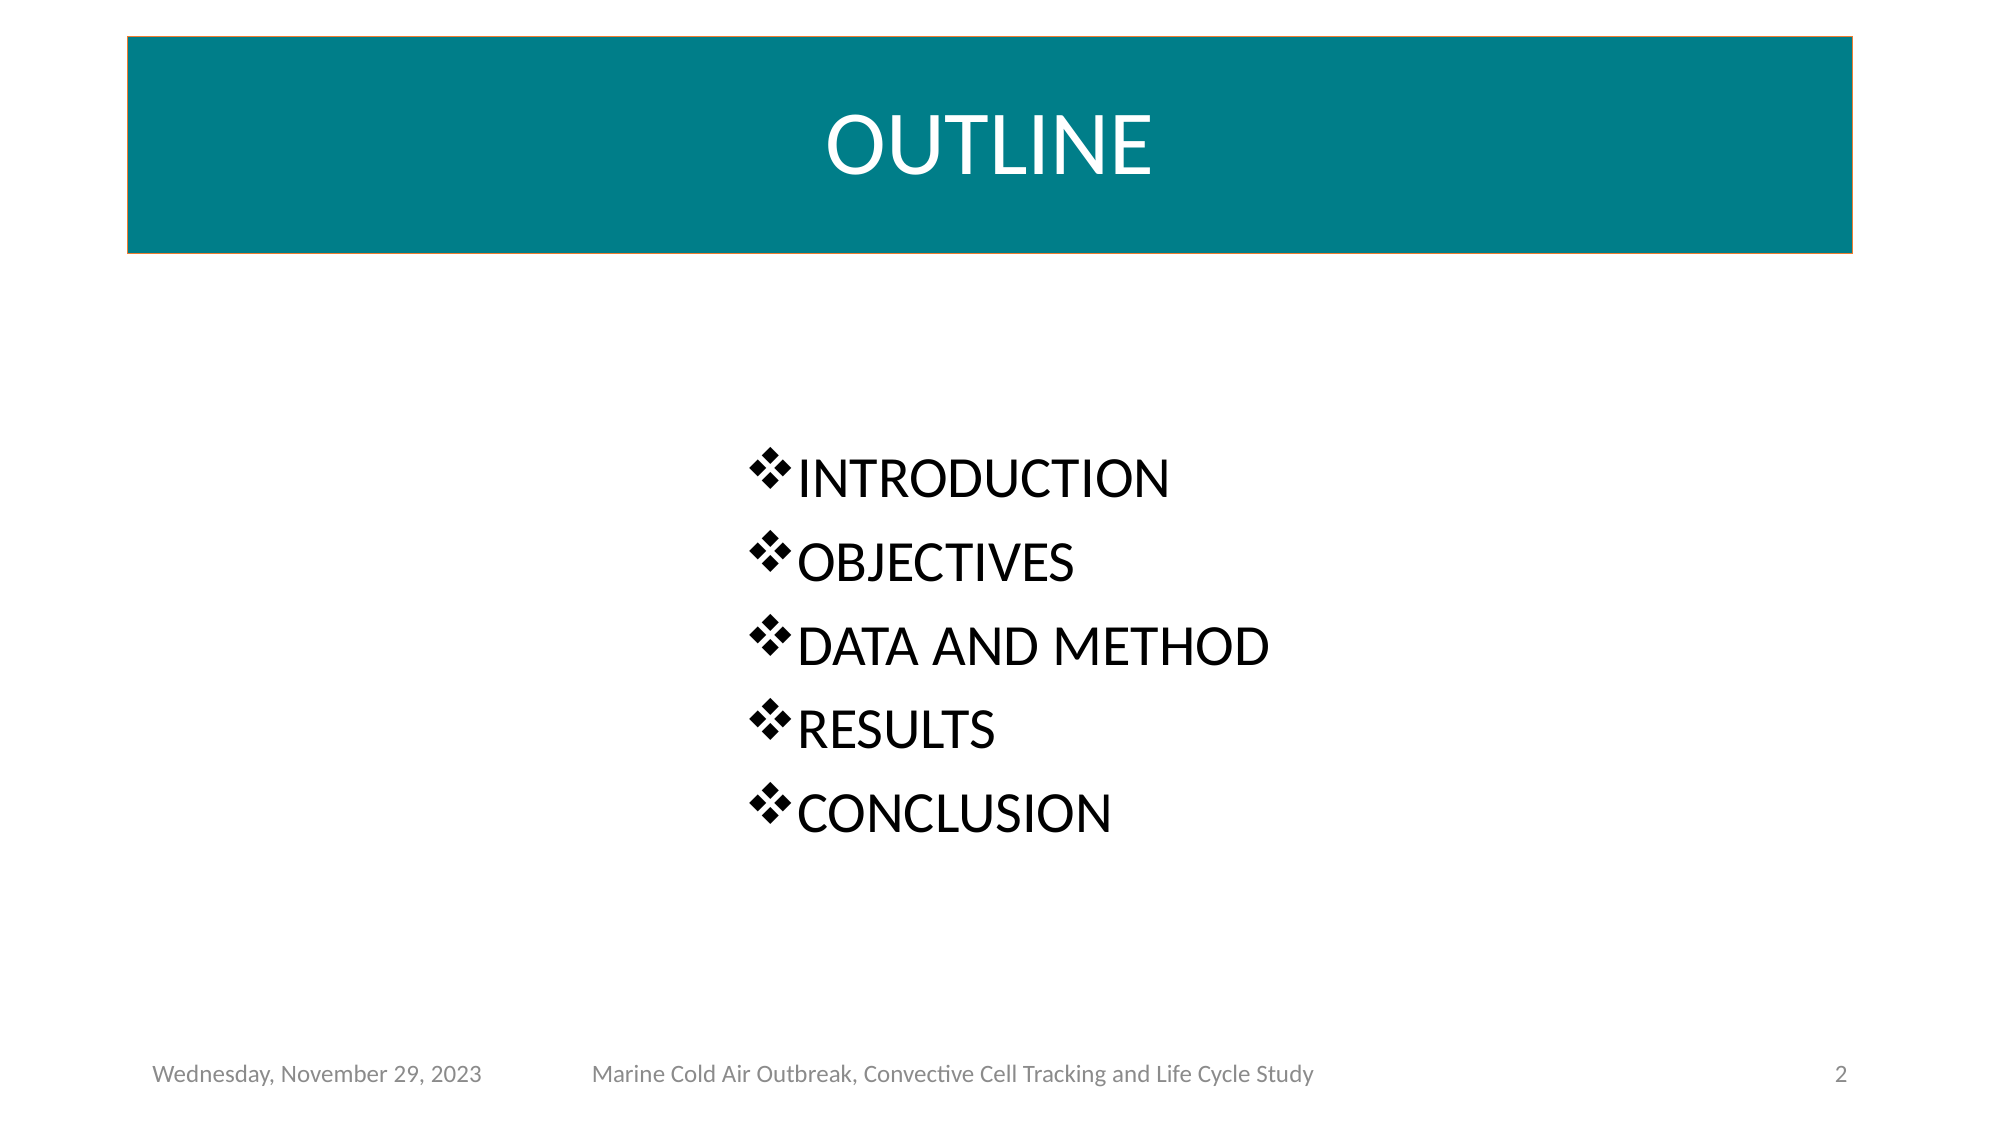

# OUTLINE
INTRODUCTION
OBJECTIVES
DATA AND METHOD
RESULTS
CONCLUSION
Wednesday, November 29, 2023
Marine Cold Air Outbreak, Convective Cell Tracking and Life Cycle Study
2